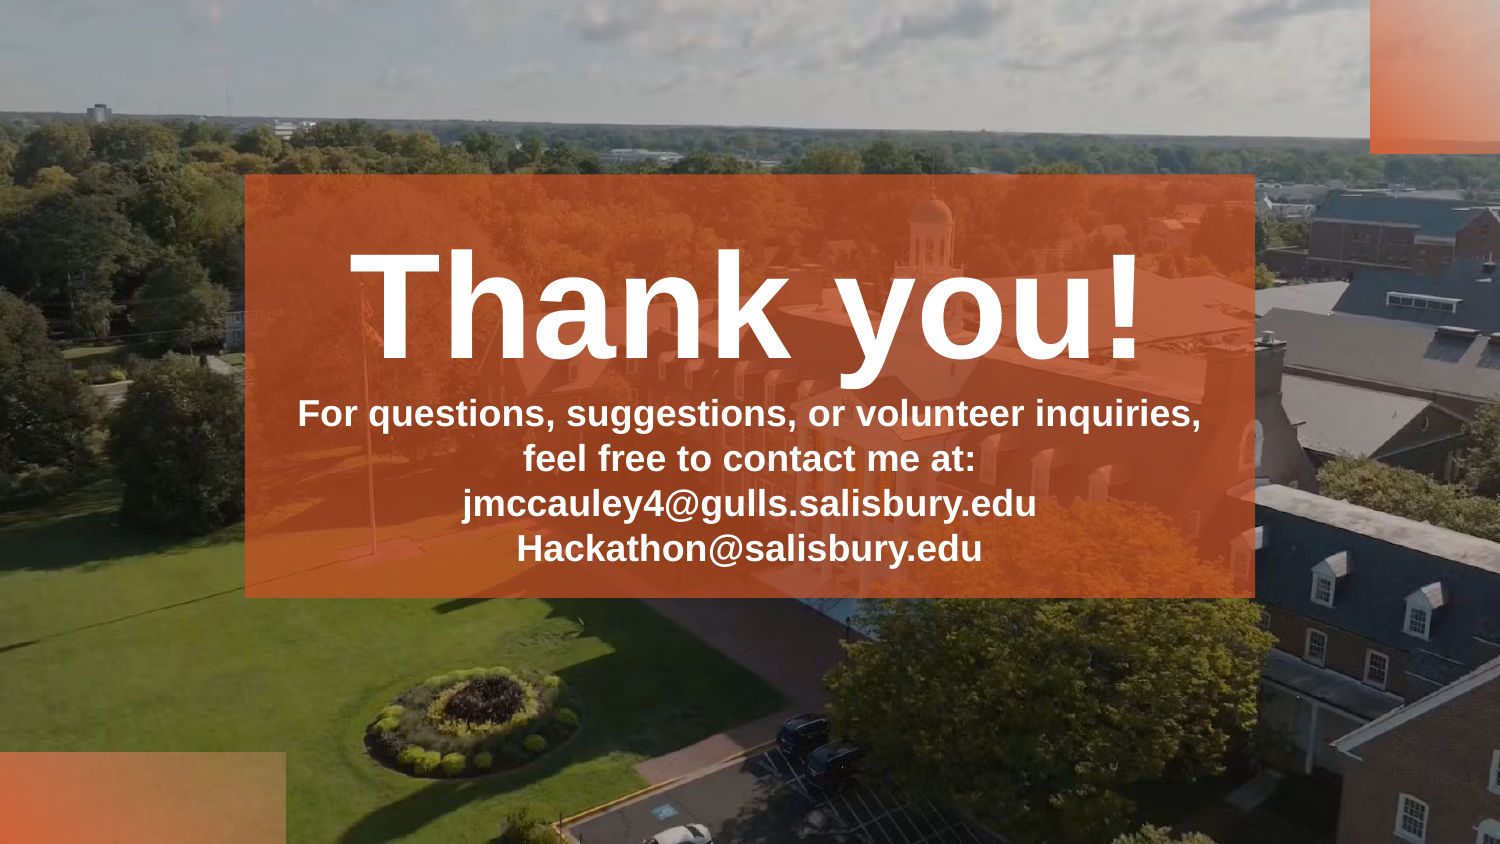

# Thank you!
For questions, suggestions, or volunteer inquiries, feel free to contact me at:
jmccauley4@gulls.salisbury.edu Hackathon@salisbury.edu